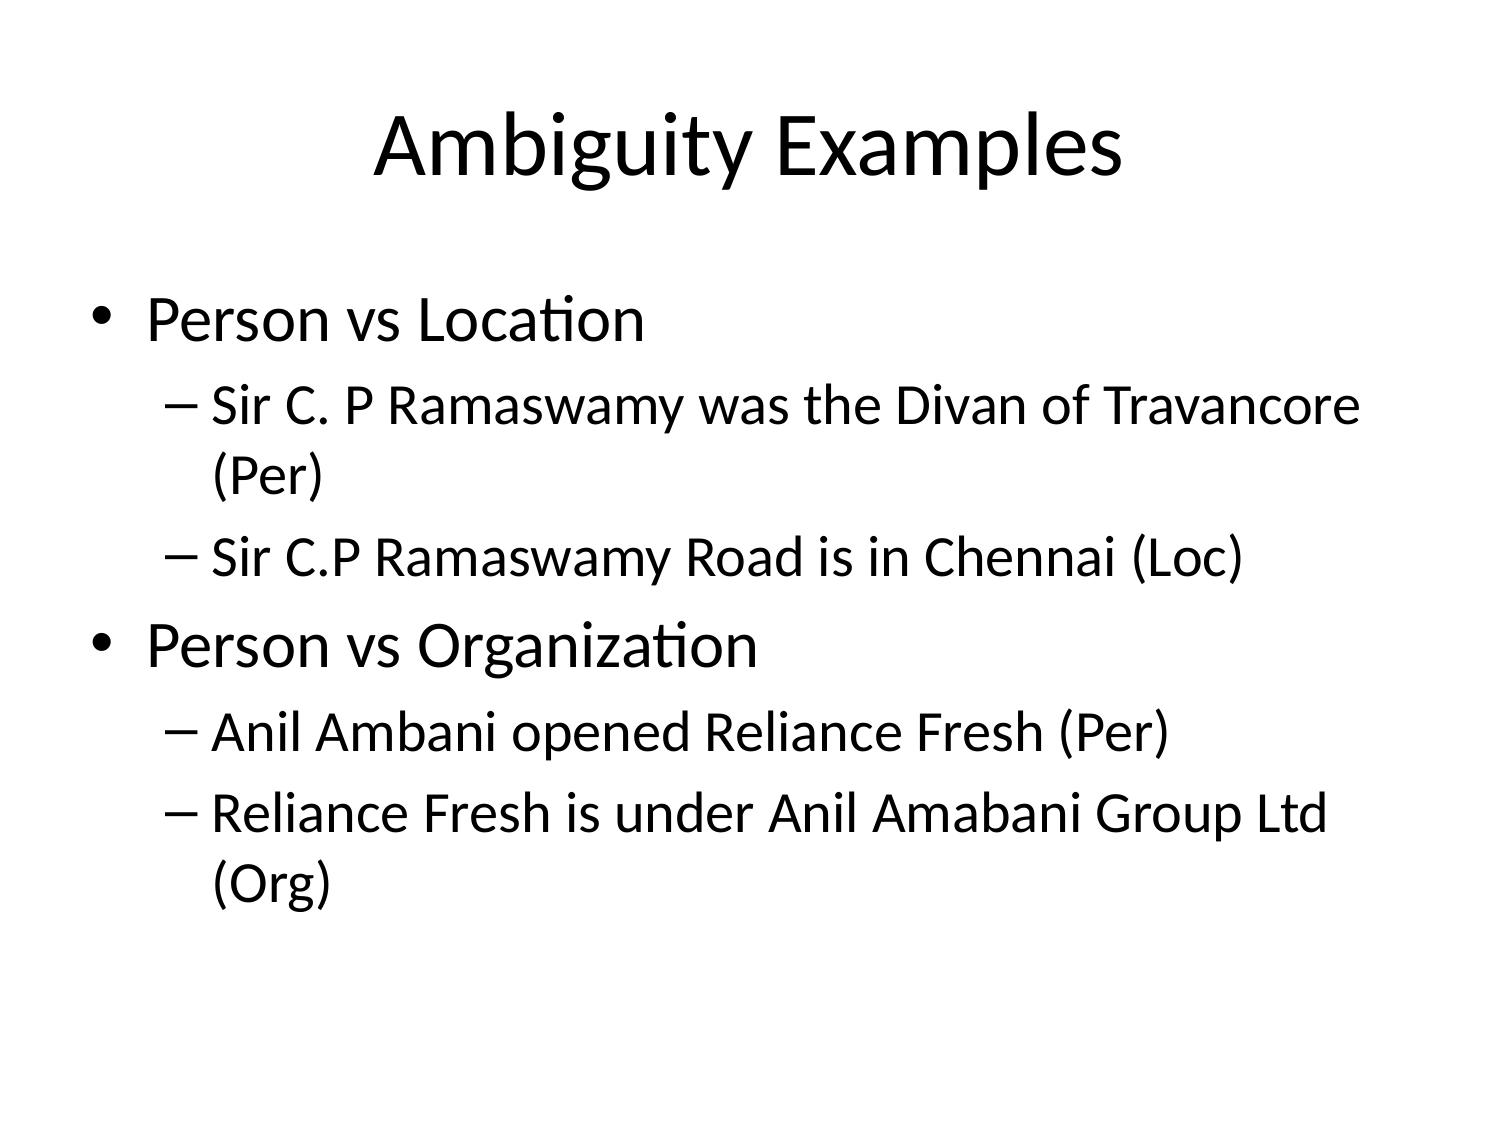

# Ambiguity Examples
Person vs Location
Sir C. P Ramaswamy was the Divan of Travancore (Per)
Sir C.P Ramaswamy Road is in Chennai (Loc)
Person vs Organization
Anil Ambani opened Reliance Fresh (Per)
Reliance Fresh is under Anil Amabani Group Ltd (Org)